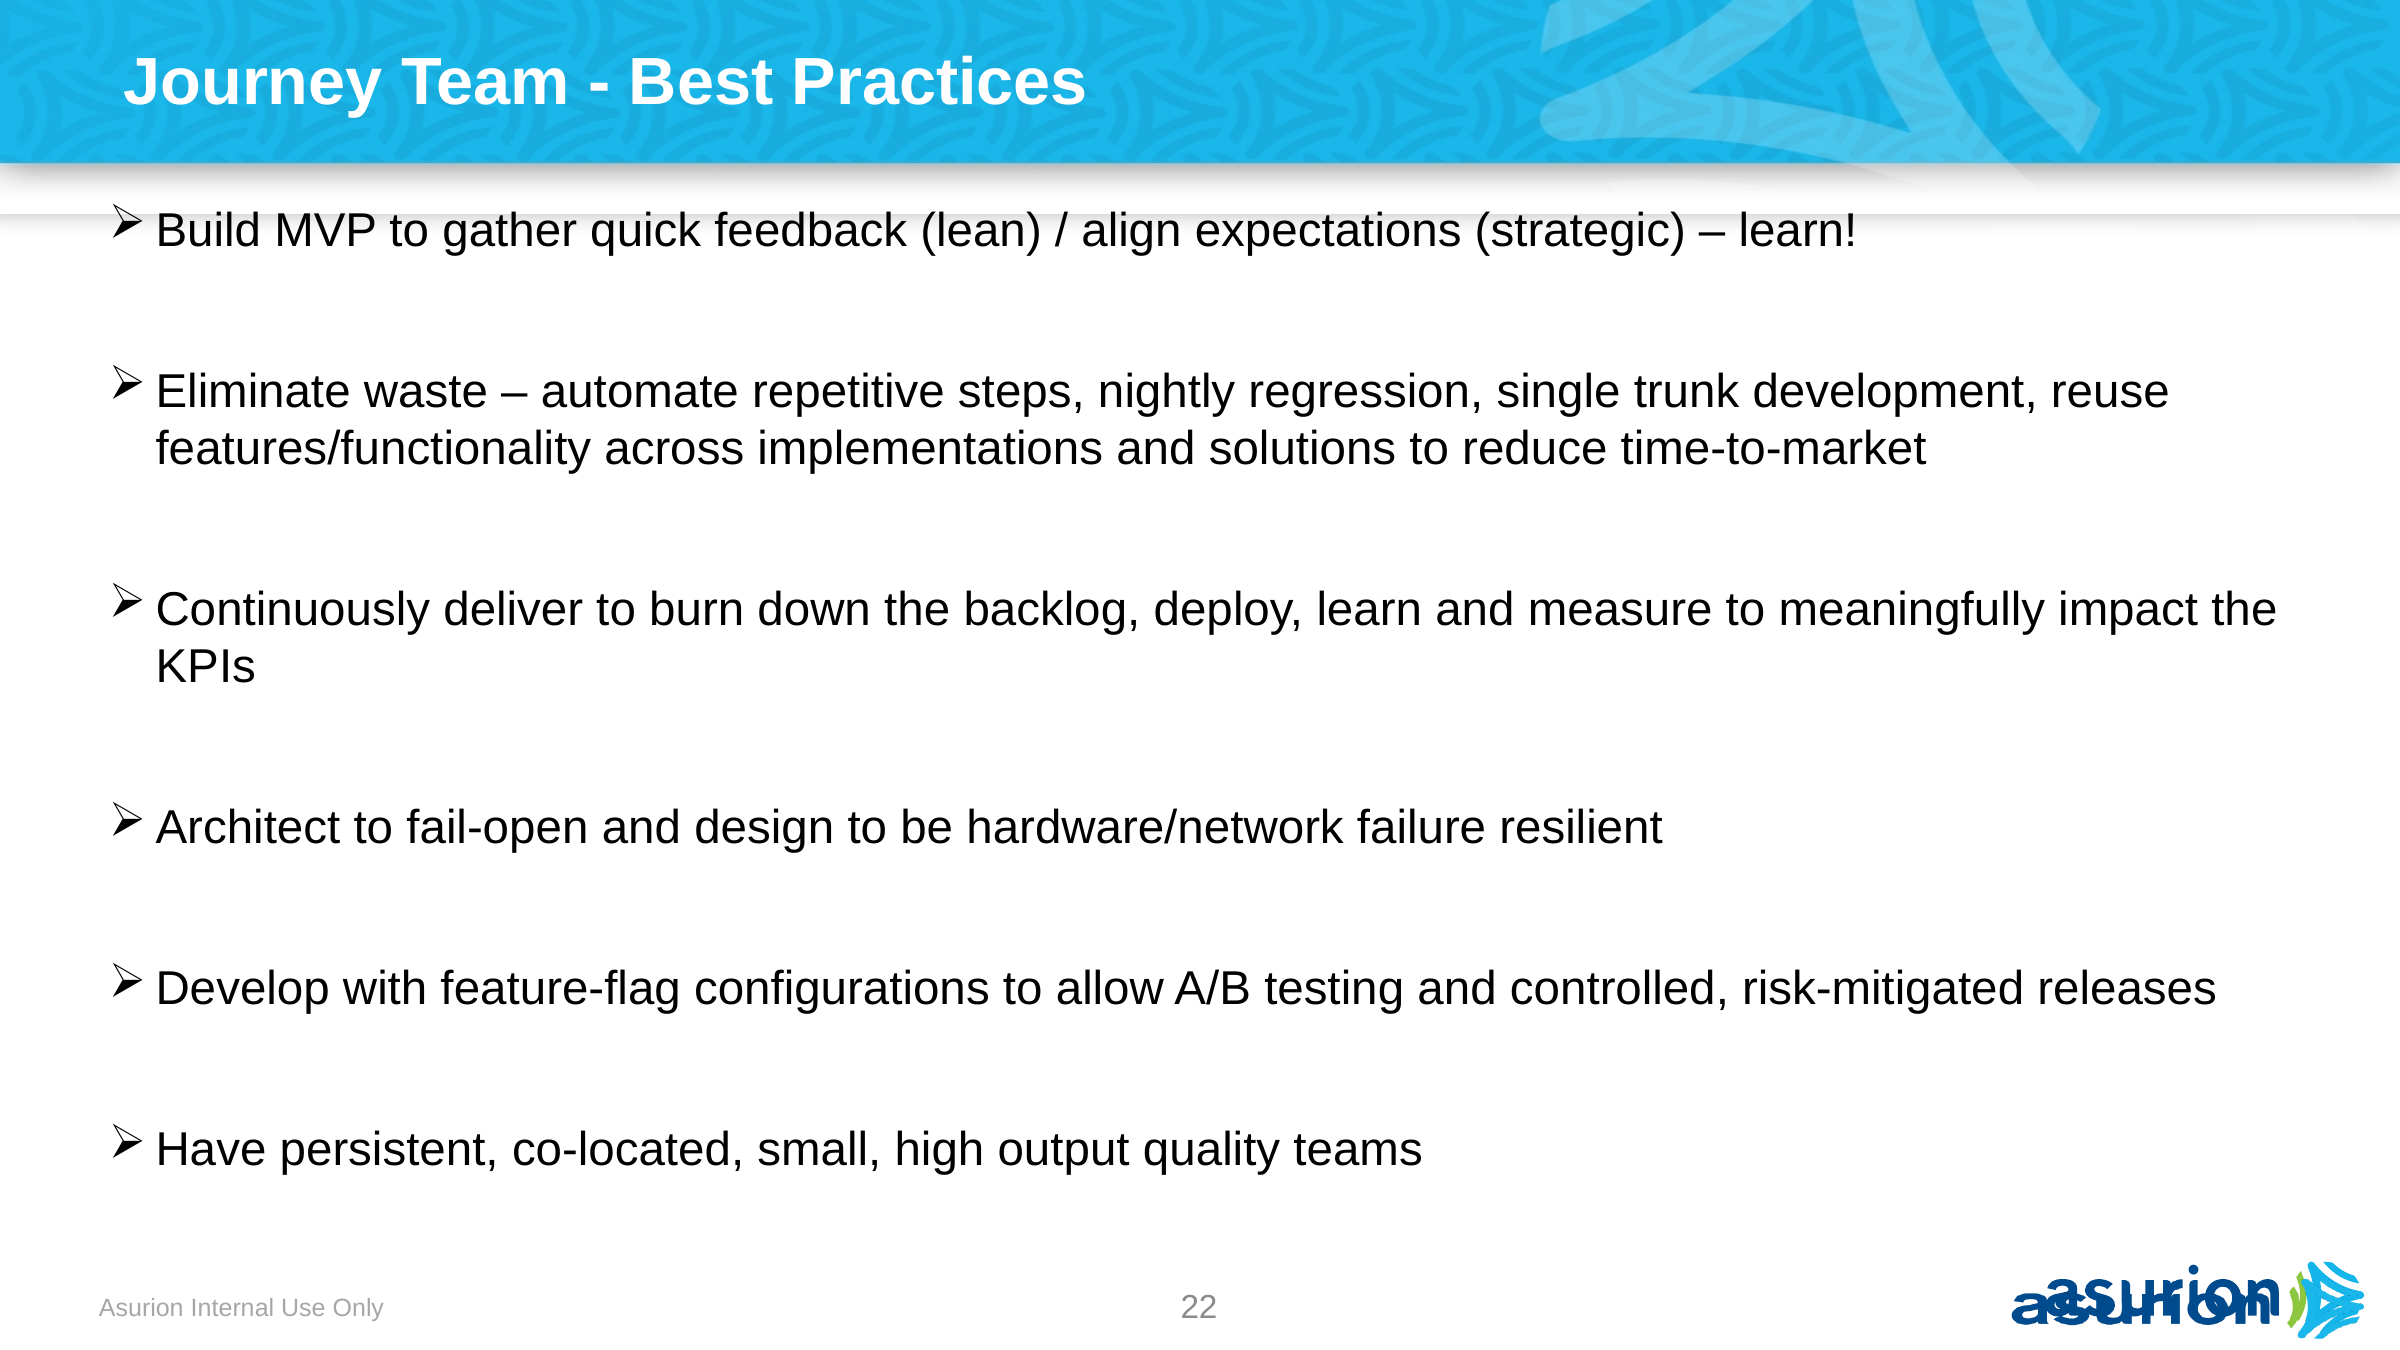

# Journey Team - Best Practices
Build MVP to gather quick feedback (lean) / align expectations (strategic) – learn!

Eliminate waste – automate repetitive steps, nightly regression, single trunk development, reuse features/functionality across implementations and solutions to reduce time-to-market

Continuously deliver to burn down the backlog, deploy, learn and measure to meaningfully impact the KPIs

Architect to fail-open and design to be hardware/network failure resilient

Develop with feature-flag configurations to allow A/B testing and controlled, risk-mitigated releases

Have persistent, co-located, small, high output quality teams